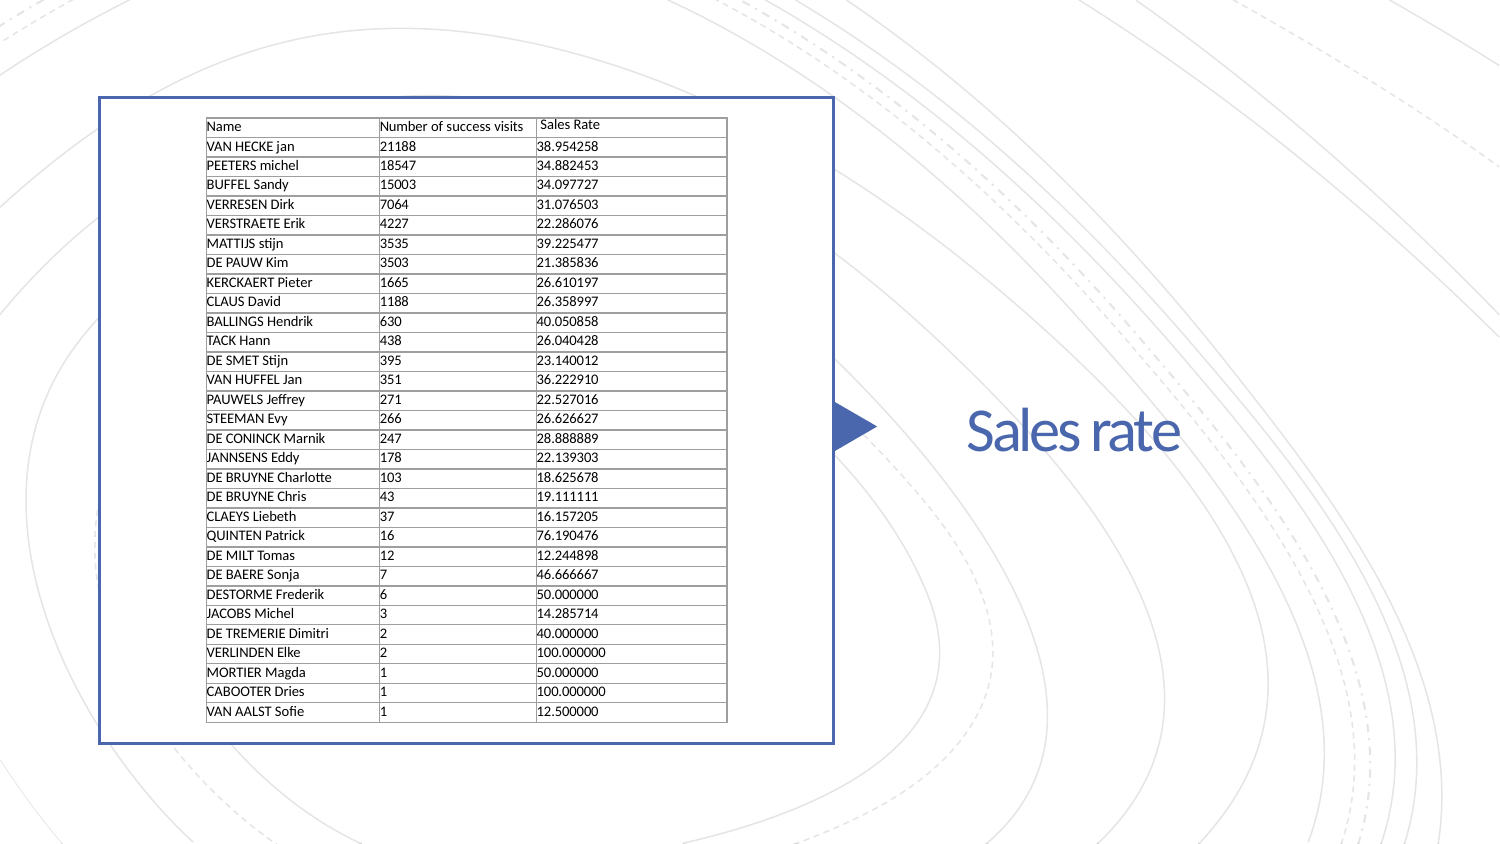

| Name | Number of success visits | Sales Rate |
| --- | --- | --- |
| VAN HECKE jan | 21188 | 38.954258 |
| PEETERS michel | 18547 | 34.882453 |
| BUFFEL Sandy | 15003 | 34.097727 |
| VERRESEN Dirk | 7064 | 31.076503 |
| VERSTRAETE Erik | 4227 | 22.286076 |
| MATTIJS stijn | 3535 | 39.225477 |
| DE PAUW Kim | 3503 | 21.385836 |
| KERCKAERT Pieter | 1665 | 26.610197 |
| CLAUS David | 1188 | 26.358997 |
| BALLINGS Hendrik | 630 | 40.050858 |
| TACK Hann | 438 | 26.040428 |
| DE SMET Stijn | 395 | 23.140012 |
| VAN HUFFEL Jan | 351 | 36.222910 |
| PAUWELS Jeffrey | 271 | 22.527016 |
| STEEMAN Evy | 266 | 26.626627 |
| DE CONINCK Marnik | 247 | 28.888889 |
| JANNSENS Eddy | 178 | 22.139303 |
| DE BRUYNE Charlotte | 103 | 18.625678 |
| DE BRUYNE Chris | 43 | 19.111111 |
| CLAEYS Liebeth | 37 | 16.157205 |
| QUINTEN Patrick | 16 | 76.190476 |
| DE MILT Tomas | 12 | 12.244898 |
| DE BAERE Sonja | 7 | 46.666667 |
| DESTORME Frederik | 6 | 50.000000 |
| JACOBS Michel | 3 | 14.285714 |
| DE TREMERIE Dimitri | 2 | 40.000000 |
| VERLINDEN Elke | 2 | 100.000000 |
| MORTIER Magda | 1 | 50.000000 |
| CABOOTER Dries | 1 | 100.000000 |
| VAN AALST Sofie | 1 | 12.500000 |

# Sales rate